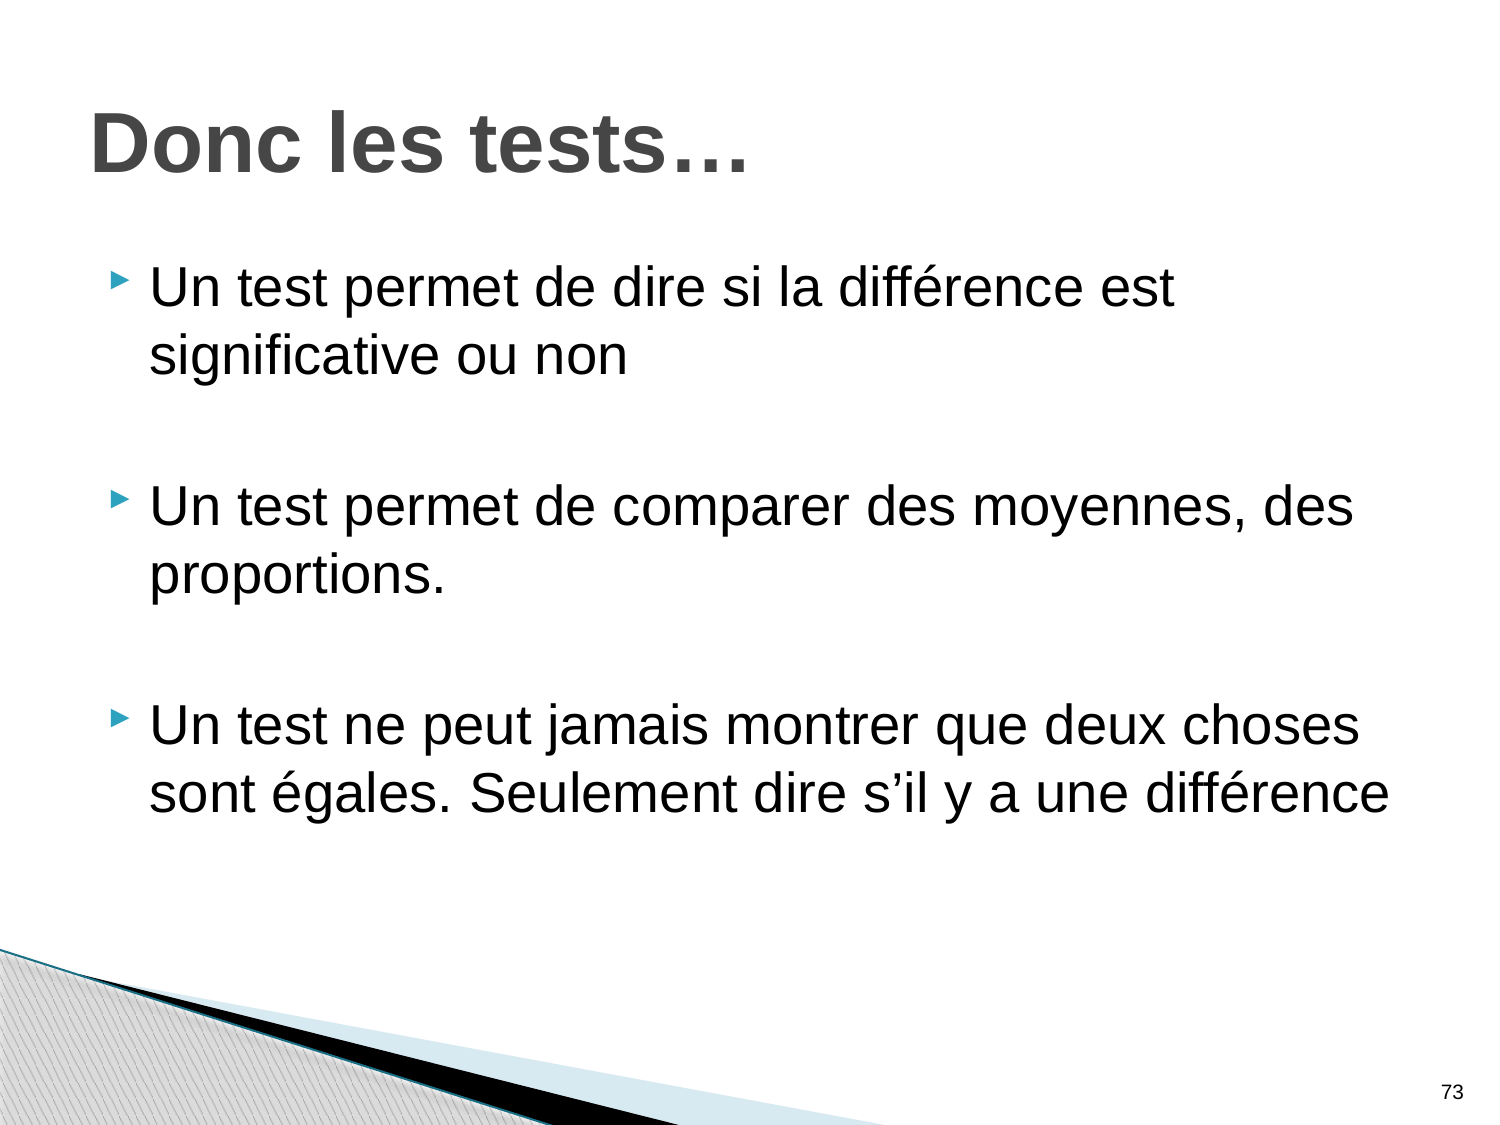

# Donc les tests…
Un test permet de dire si la différence est significative ou non

Un test permet de comparer des moyennes, des proportions.

Un test ne peut jamais montrer que deux choses sont égales. Seulement dire s’il y a une différence

73